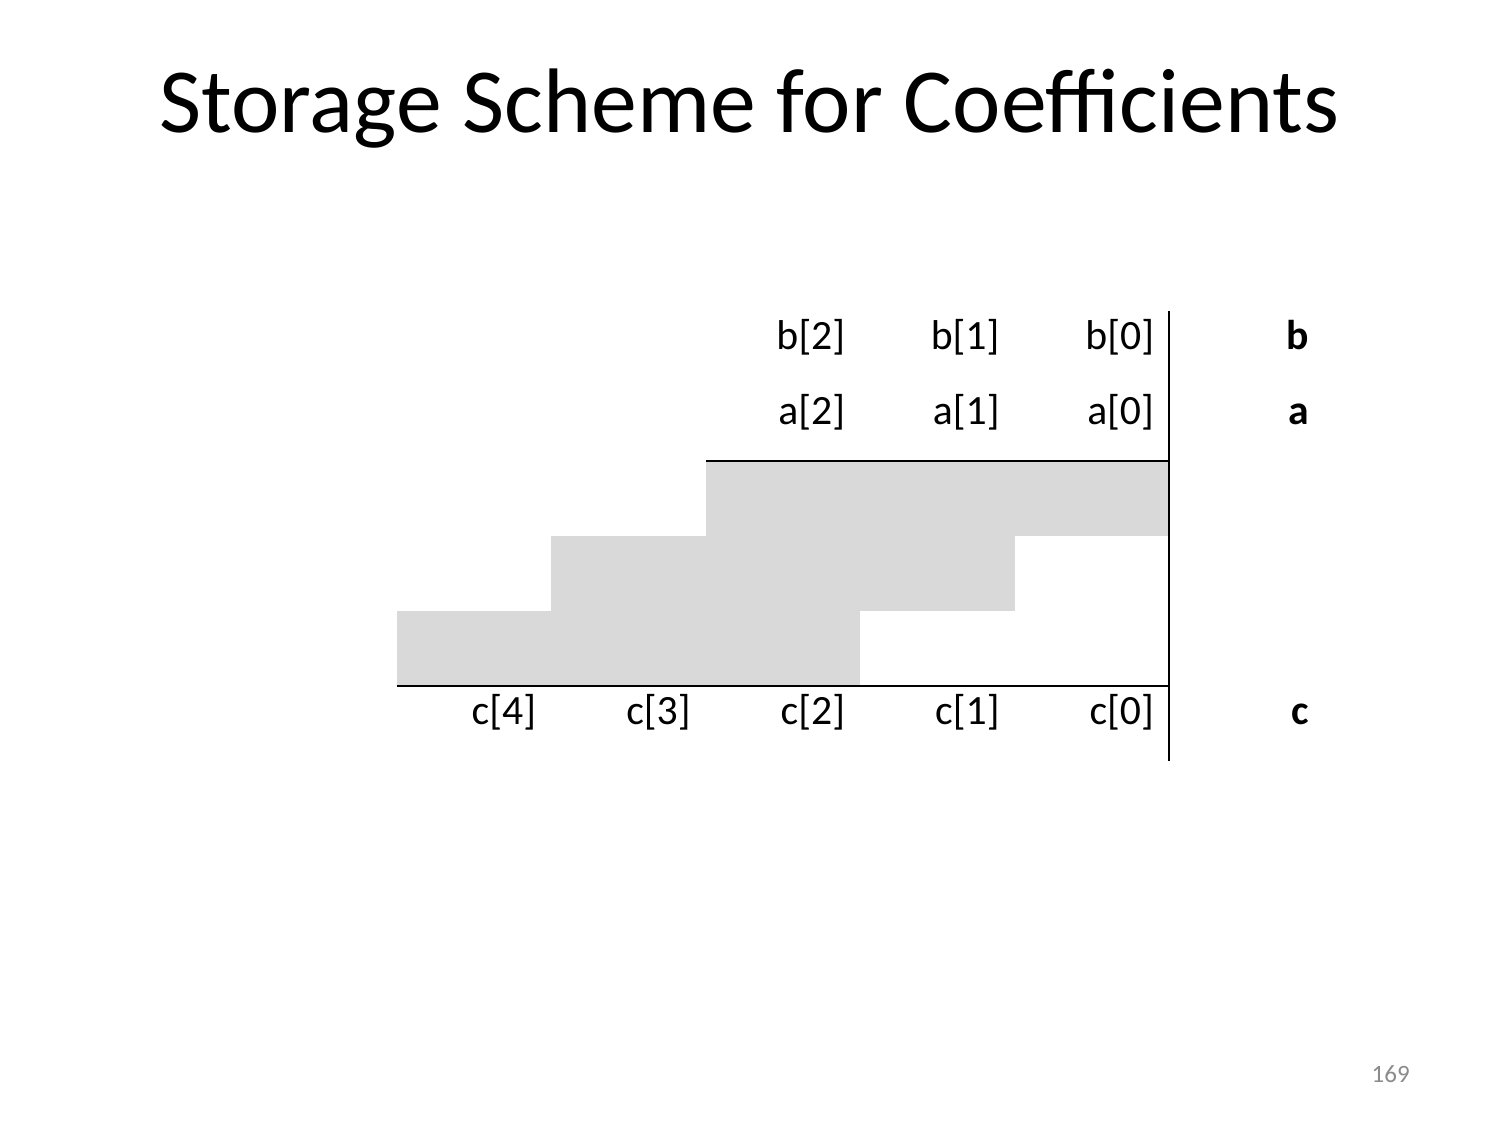

# Storage Scheme for Coefficients
|  |  | b[2] | b[1] | b[0] | b |
| --- | --- | --- | --- | --- | --- |
|  |  | a[2] | a[1] | a[0] | a |
|  |  |  |  |  |  |
|  |  |  |  |  |  |
|  |  |  |  |  |  |
| c[4] | c[3] | c[2] | c[1] | c[0] | c |
169